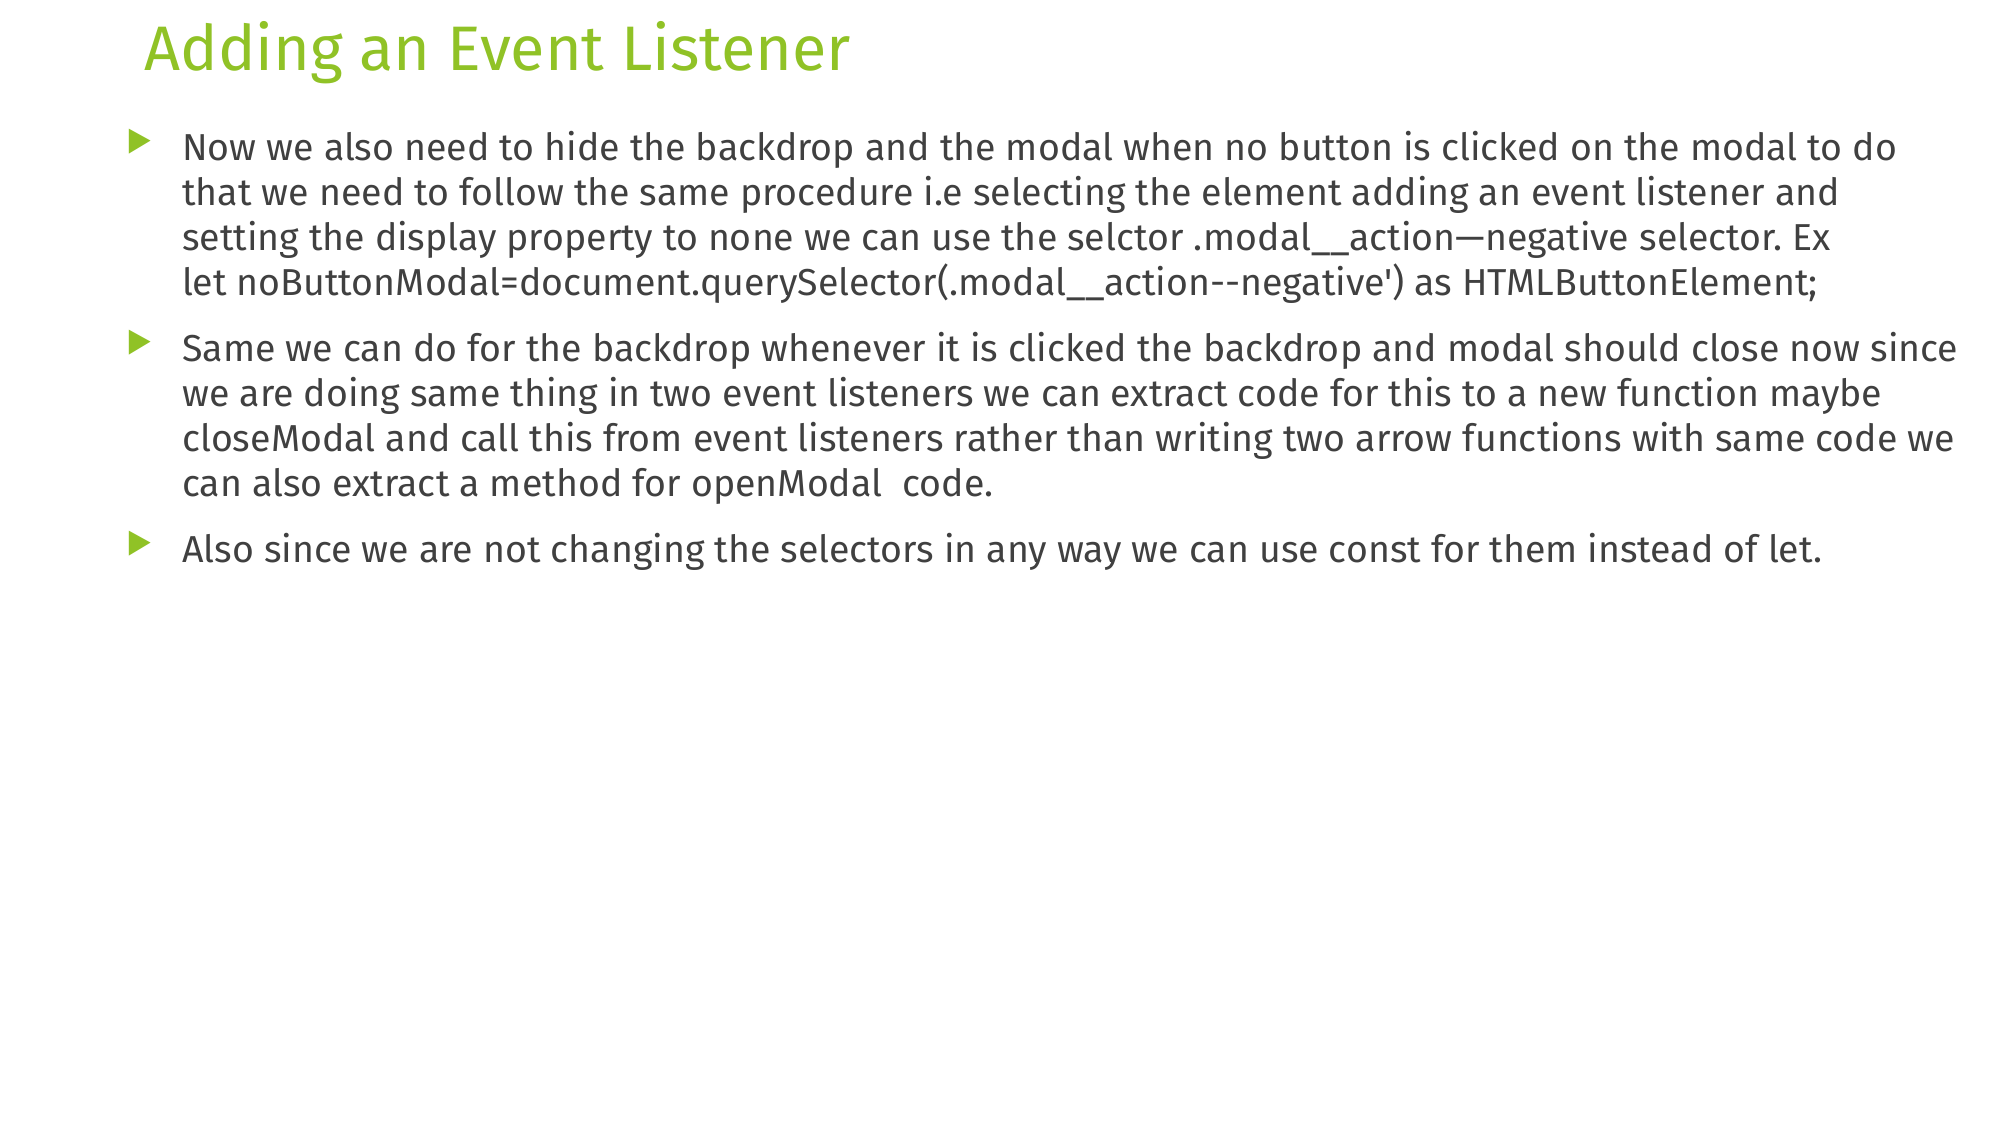

# Adding an Event Listener
Now we also need to hide the backdrop and the modal when no button is clicked on the modal to do that we need to follow the same procedure i.e selecting the element adding an event listener and setting the display property to none we can use the selctor .modal__action—negative selector. Ex let noButtonModal=document.querySelector(.modal__action--negative') as HTMLButtonElement;
Same we can do for the backdrop whenever it is clicked the backdrop and modal should close now since we are doing same thing in two event listeners we can extract code for this to a new function maybe closeModal and call this from event listeners rather than writing two arrow functions with same code we can also extract a method for openModal  code.
Also since we are not changing the selectors in any way we can use const for them instead of let.